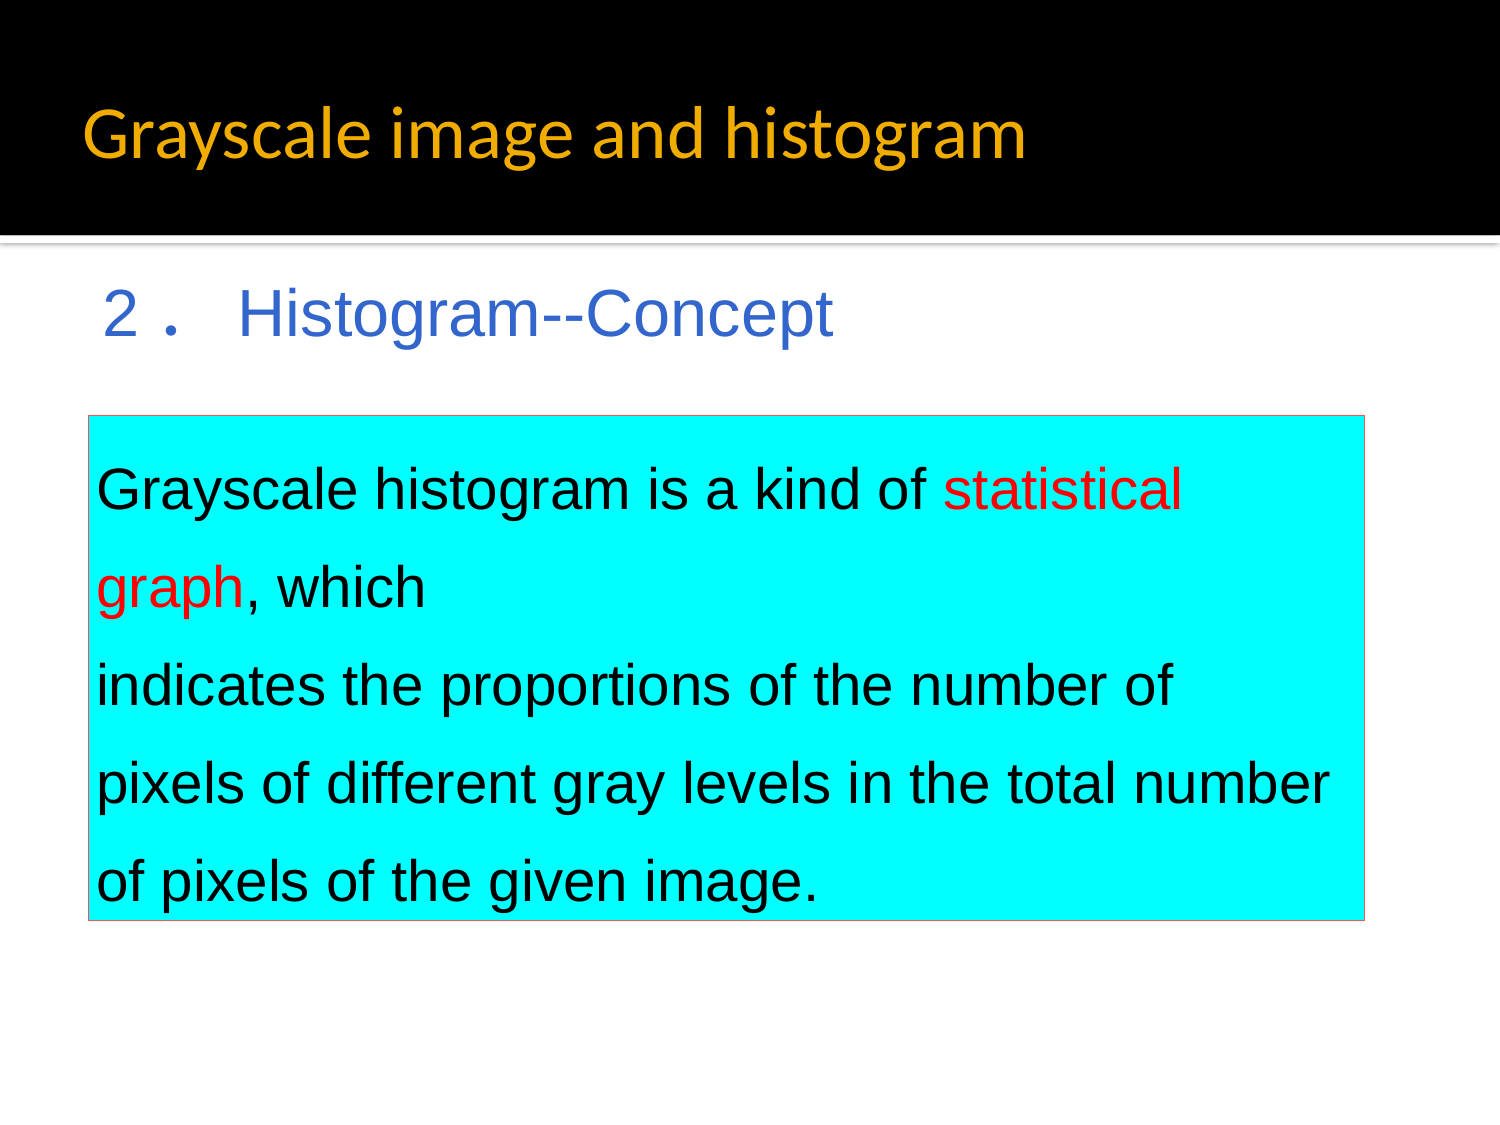

# Grayscale image and histogram
2．Histogram--Concept
Grayscale histogram is a kind of statistical graph, which indicates the proportions of the number of pixels of different gray levels in the total number of pixels of the given image.